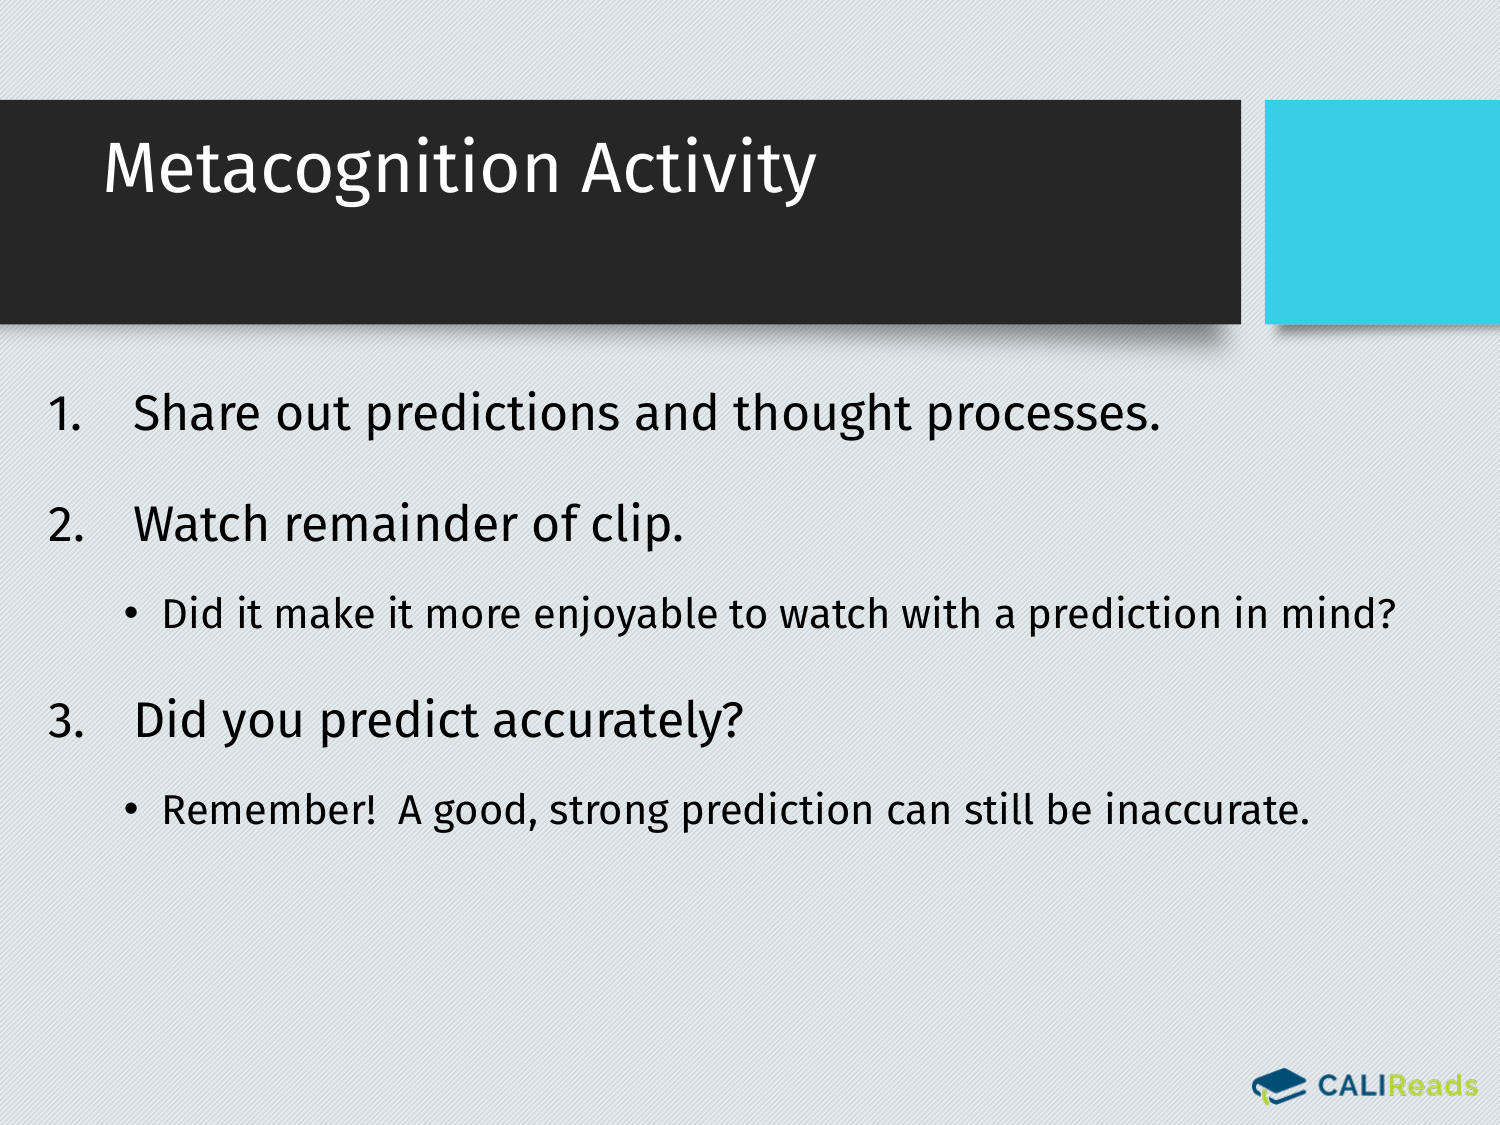

# Metacognition Activity
Share out predictions and thought processes.
Watch remainder of clip.
Did it make it more enjoyable to watch with a prediction in mind?
Did you predict accurately?
Remember!  A good, strong prediction can still be inaccurate.